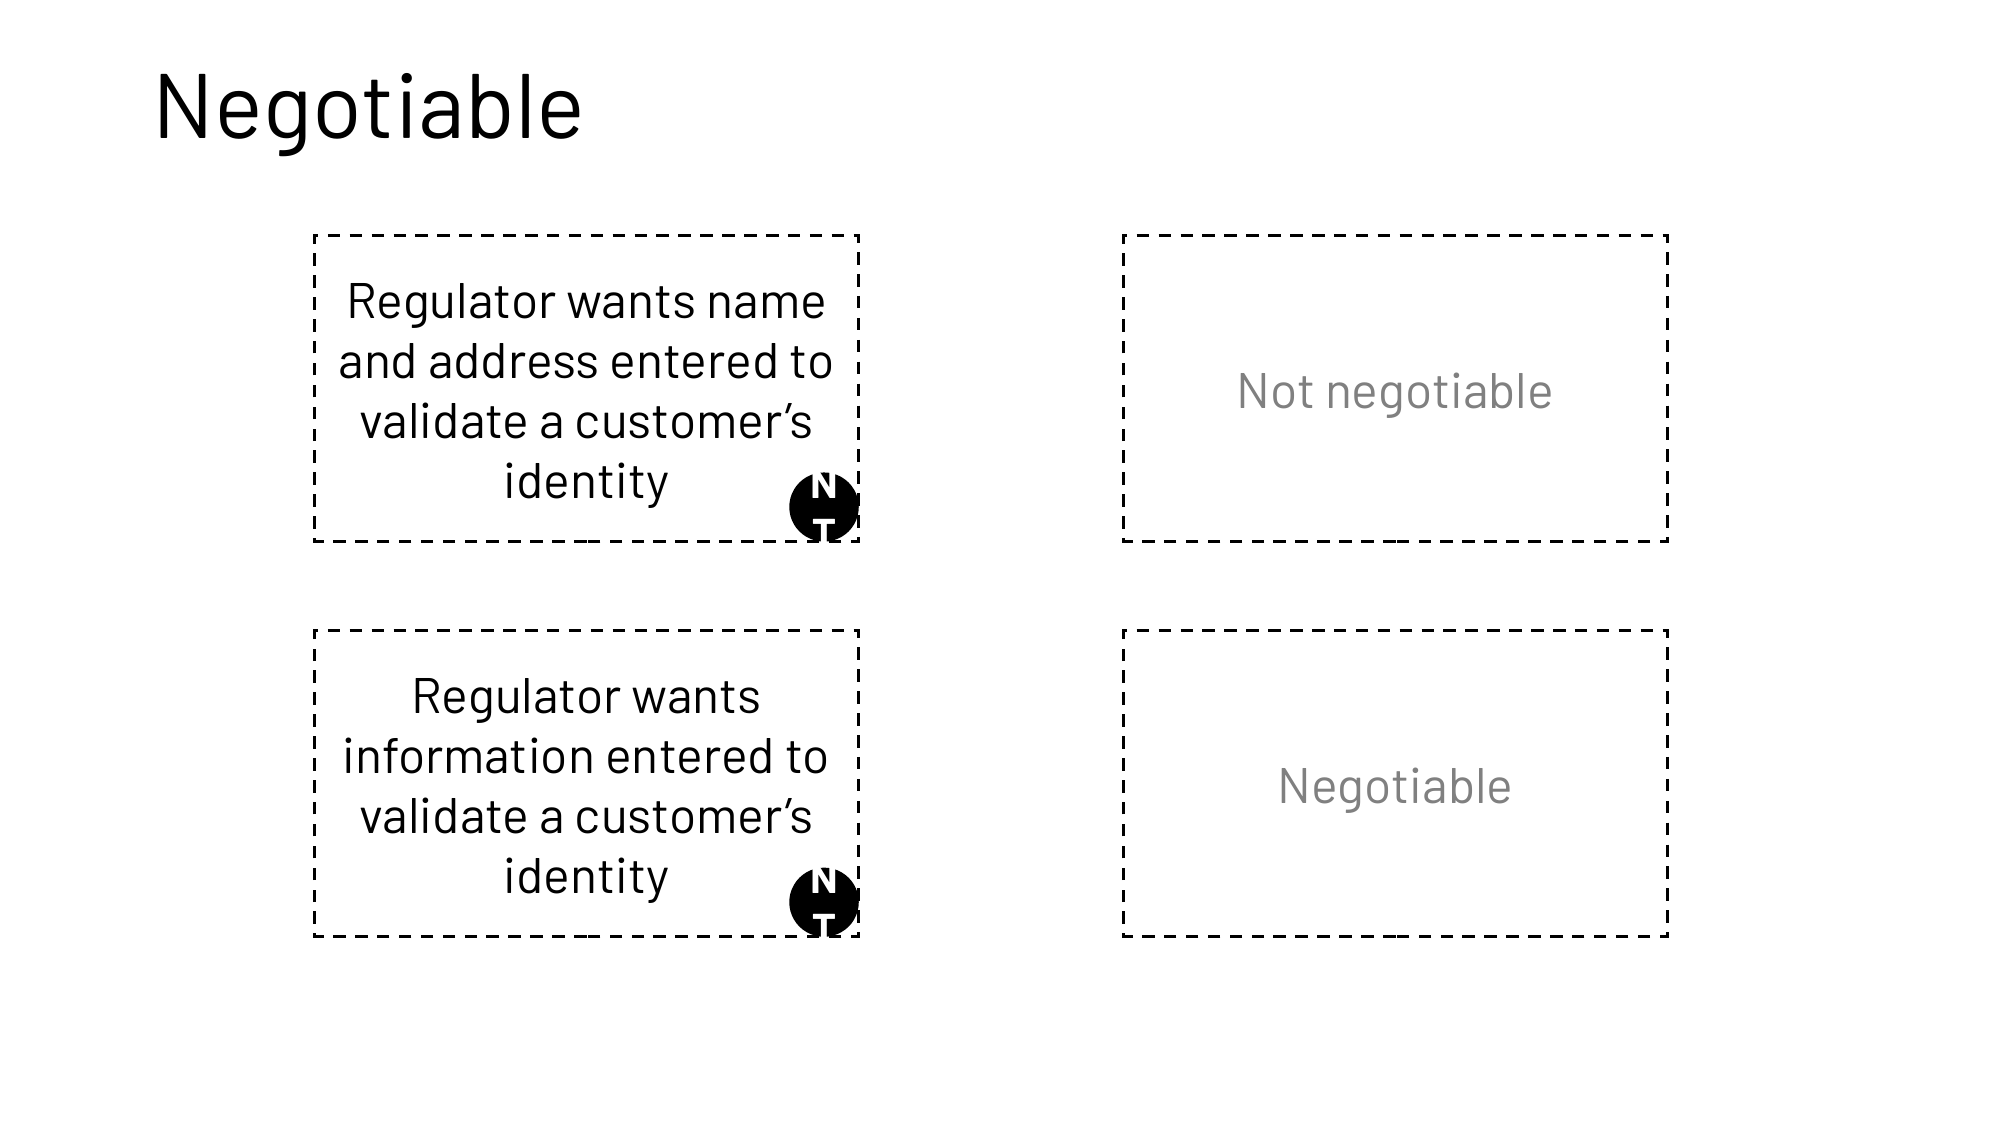

# Negotiable
Regulator wants name and address entered to validate a customer’s identity
NT
Not negotiable
Regulator wants information entered to validate a customer’s identity
NT
Negotiable